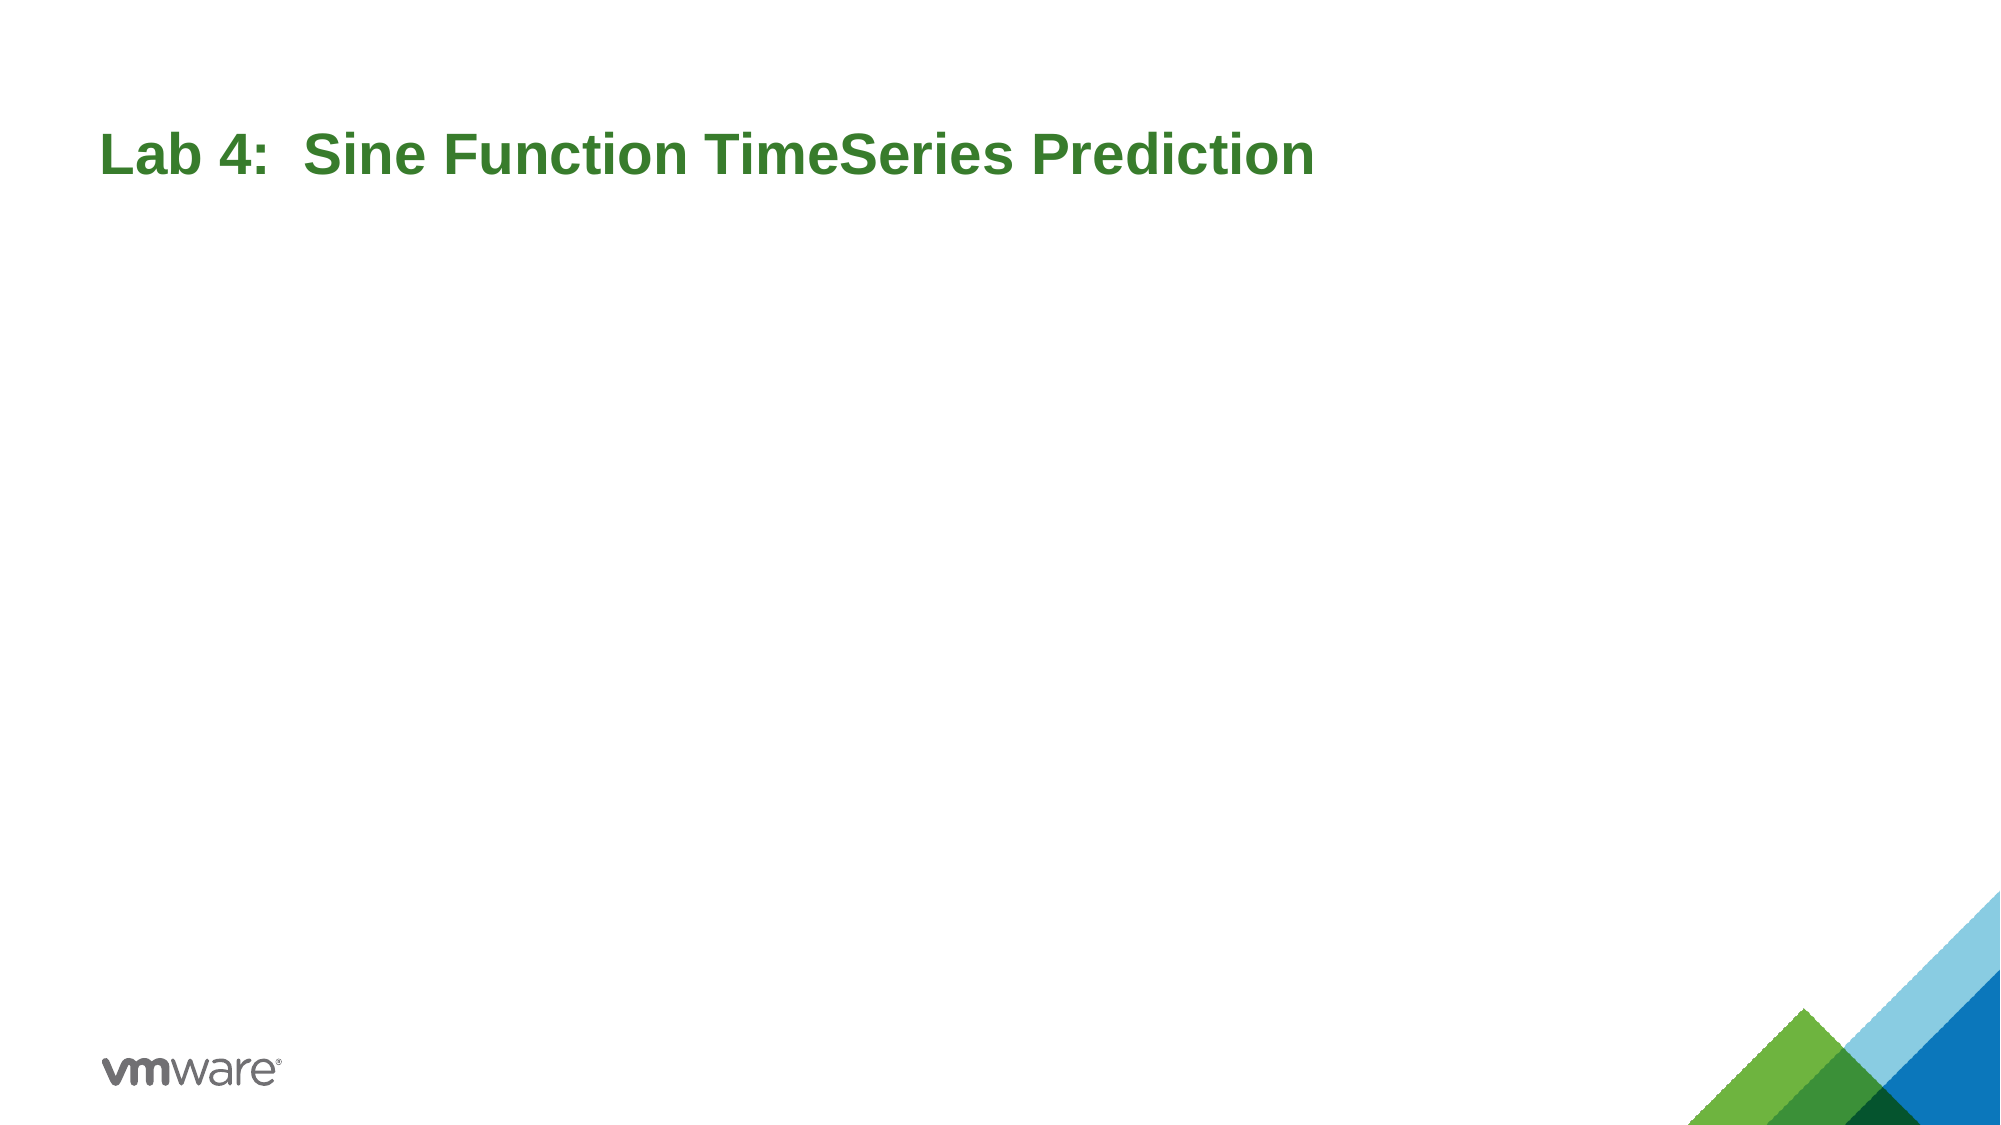

# Lab 4:  Sine Function TimeSeries Prediction